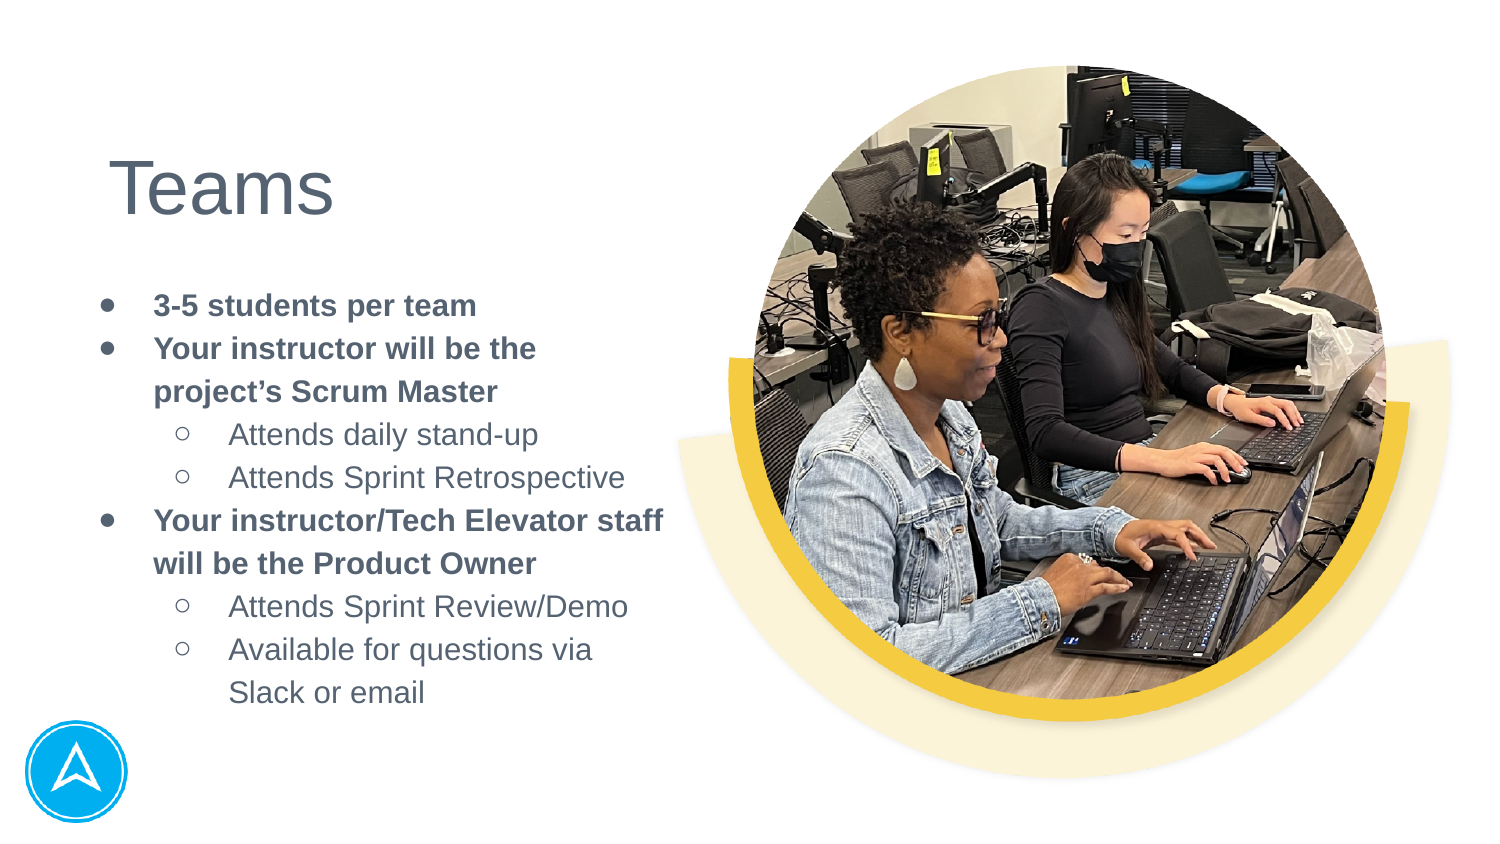

Teams

3-5 students per team
Your instructor will be the project’s Scrum Master
Attends daily stand-up
Attends Sprint Retrospective
Your instructor/Tech Elevator staff will be the Product Owner
Attends Sprint Review/Demo
Available for questions via Slack or email